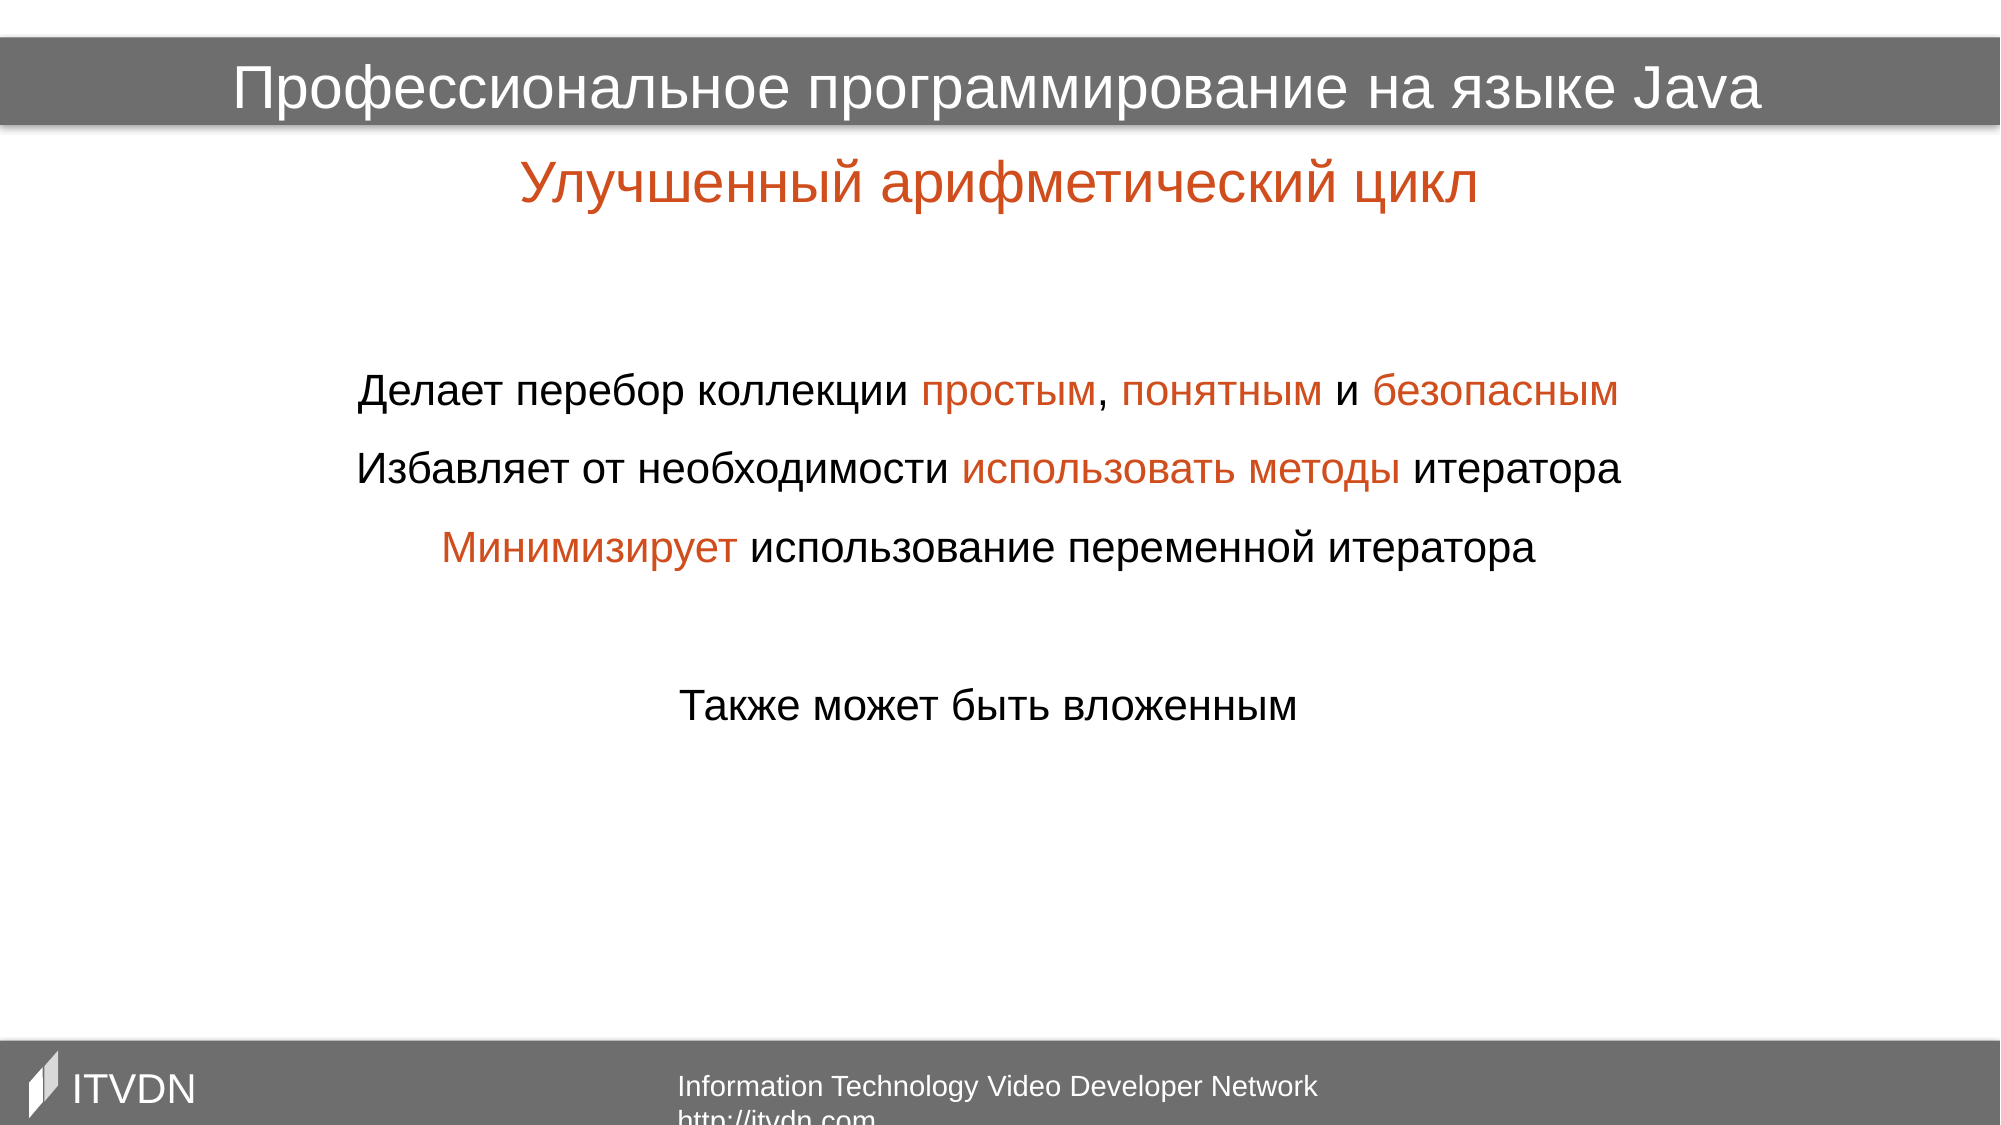

Профессиональное программирование на языке Java
Улучшенный арифметический цикл
Делает перебор коллекции простым, понятным и безопасным
Избавляет от необходимости использовать методы итератора
Минимизирует использование переменной итератора

Также может быть вложенным

ITVDN
Information Technology Video Developer Network                                                       http://itvdn.com